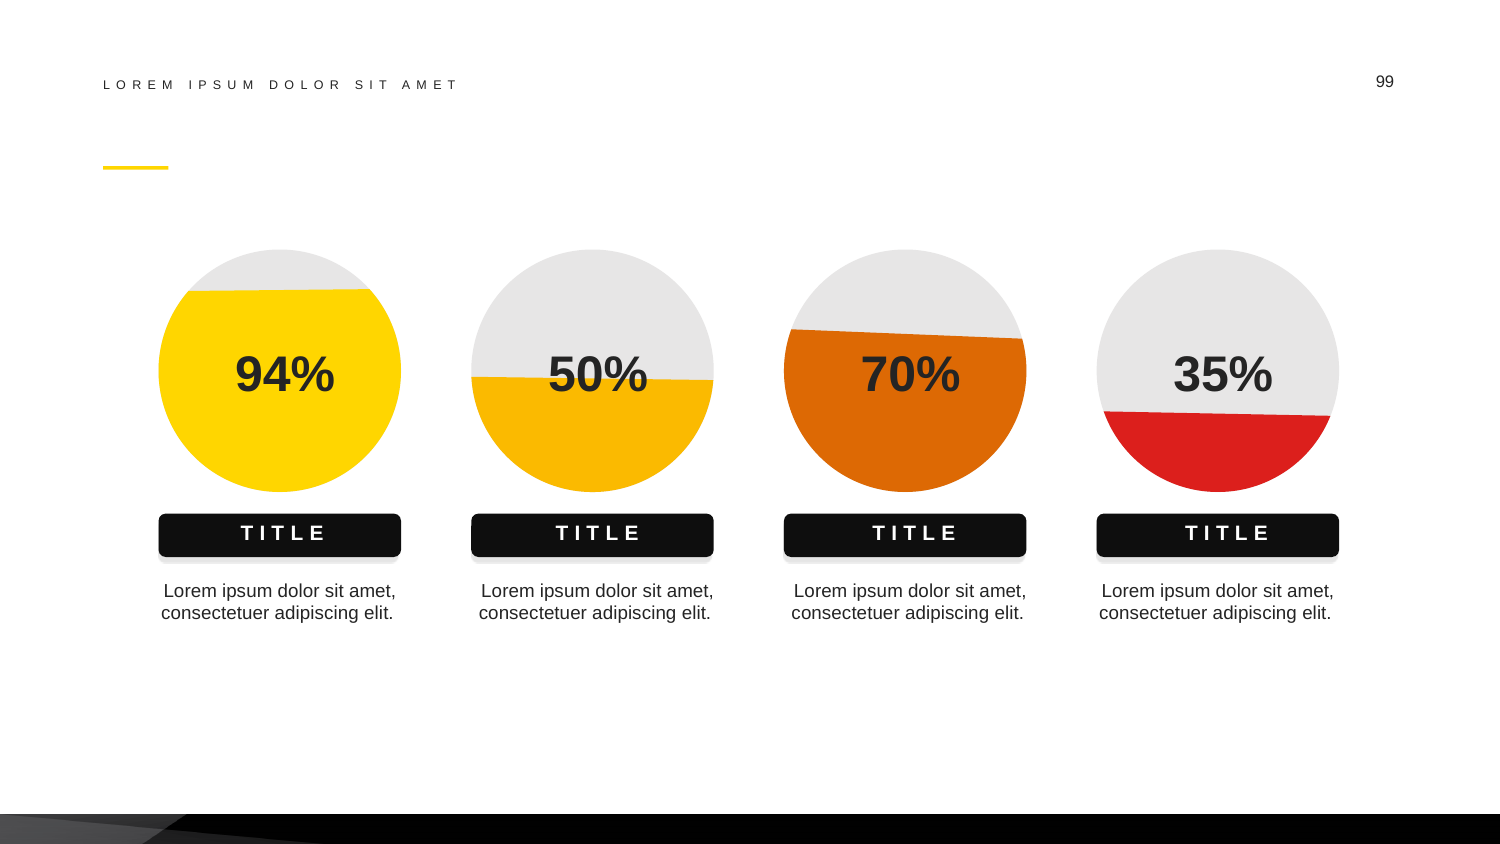

99
LOREM IPSUM DOLOR SIT AMET
#

94%
50%
70%
35%
TITLE
TITLE
TITLE
TITLE

Lorem ipsum dolor sit amet, consectetuer adipiscing elit.
Lorem ipsum dolor sit amet, consectetuer adipiscing elit.
Lorem ipsum dolor sit amet, consectetuer adipiscing elit.
Lorem ipsum dolor sit amet, consectetuer adipiscing elit.